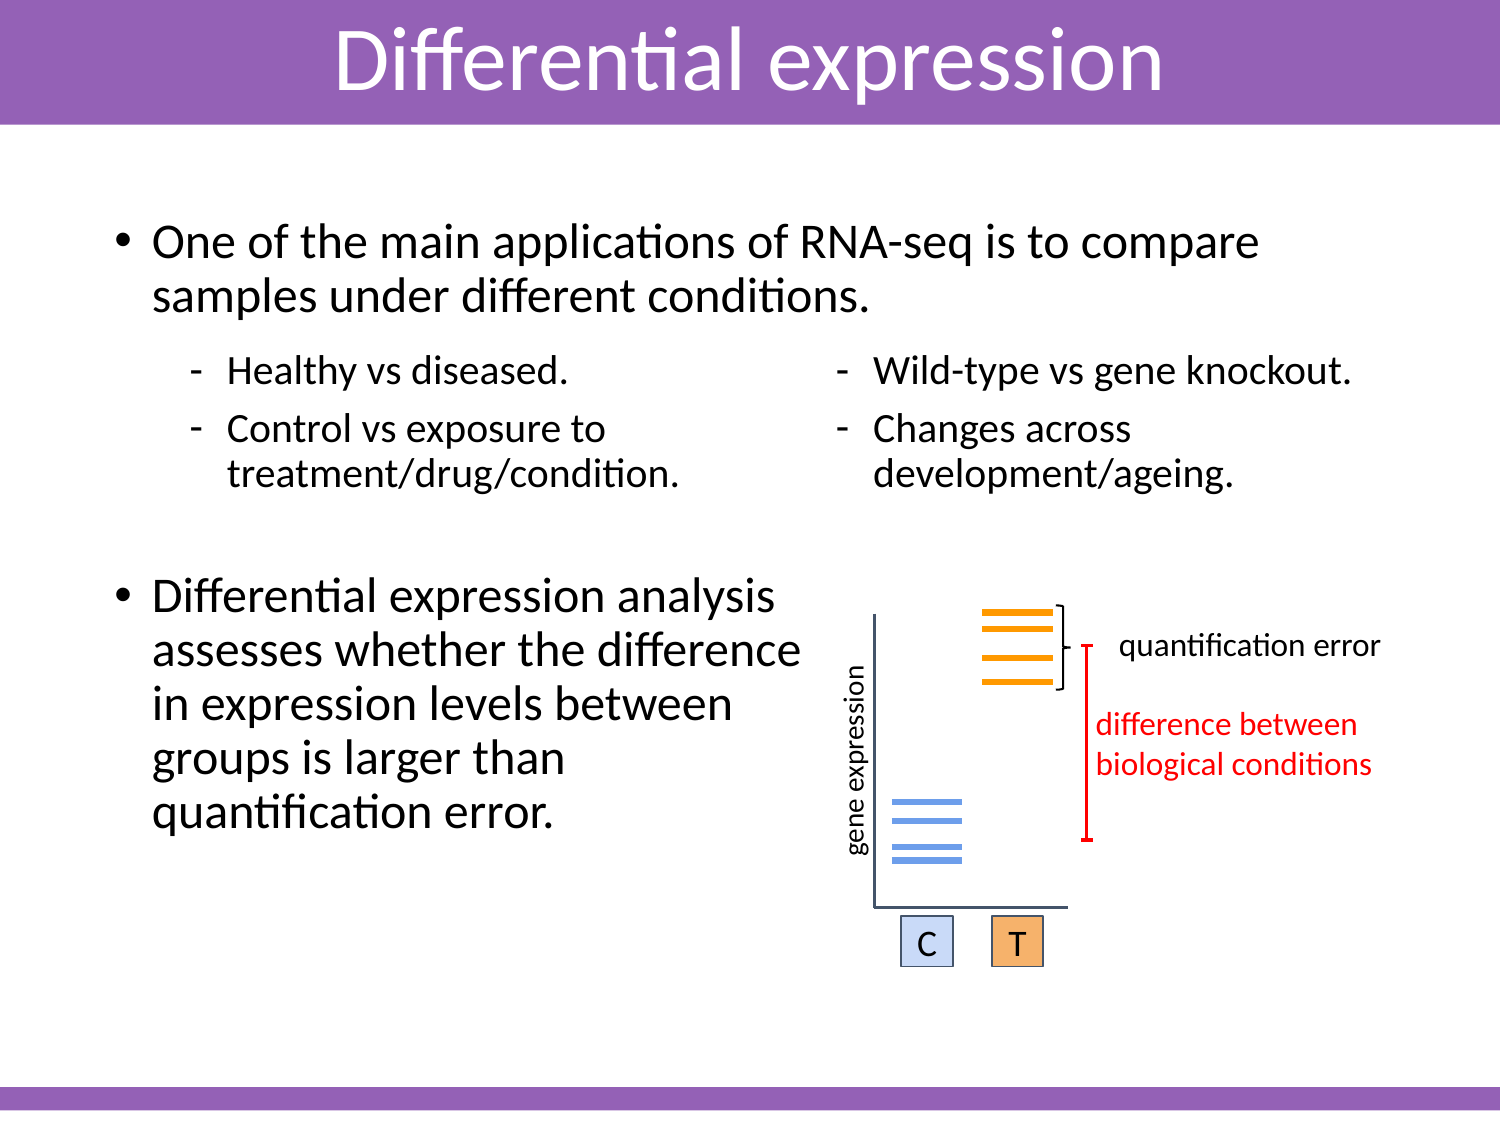

Differential expression
One of the main applications of RNA-seq is to compare samples under different conditions.
Healthy vs diseased.
Control vs exposure to treatment/drug/condition.

Wild-type vs gene knockout.
Changes across development/ageing.
Differential expression analysis assesses whether the difference in expression levels between groups is larger than quantification error.

quantification error
difference between biological conditions
gene expression
C
T